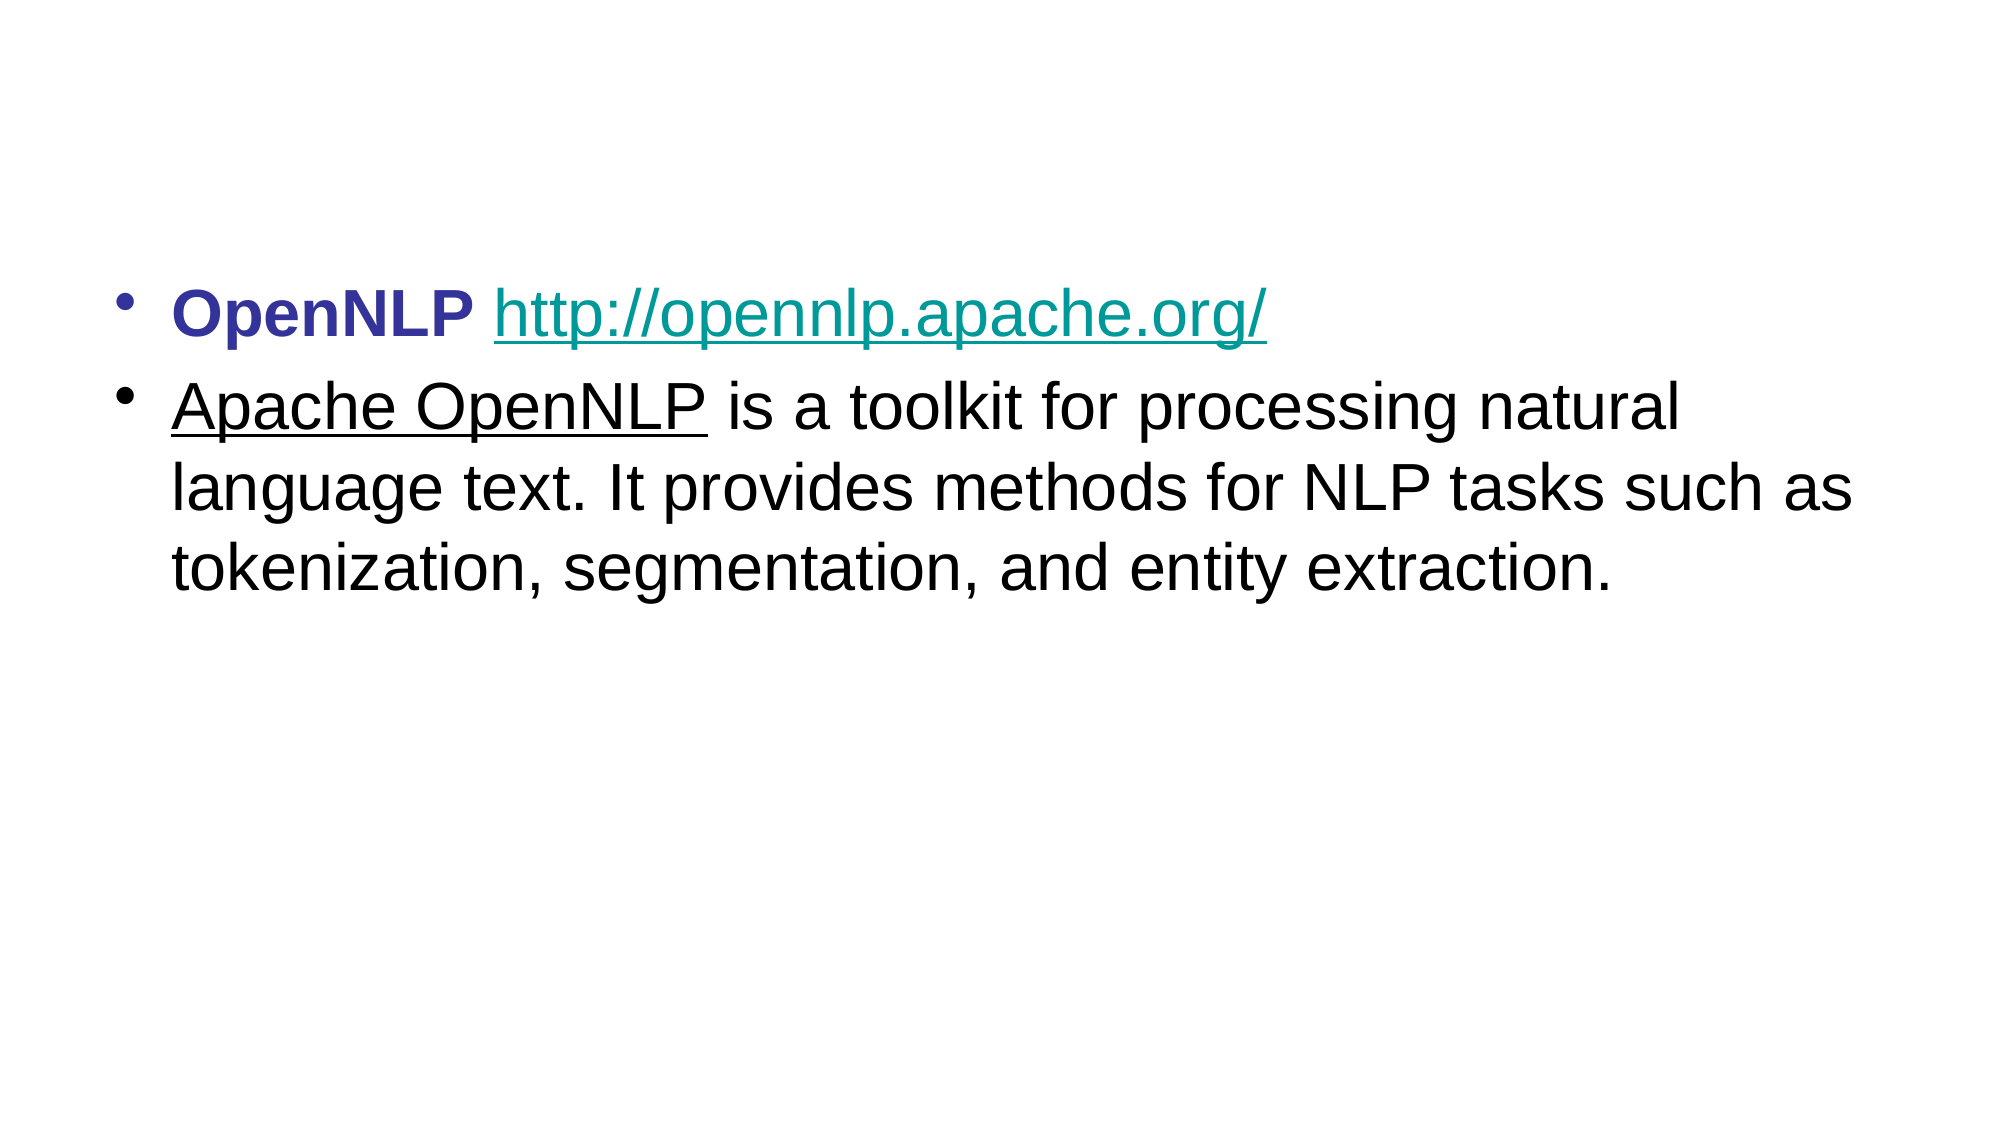

#
OpenNLP http://opennlp.apache.org/
Apache OpenNLP is a toolkit for processing natural language text. It provides methods for NLP tasks such as tokenization, segmentation, and entity extraction.